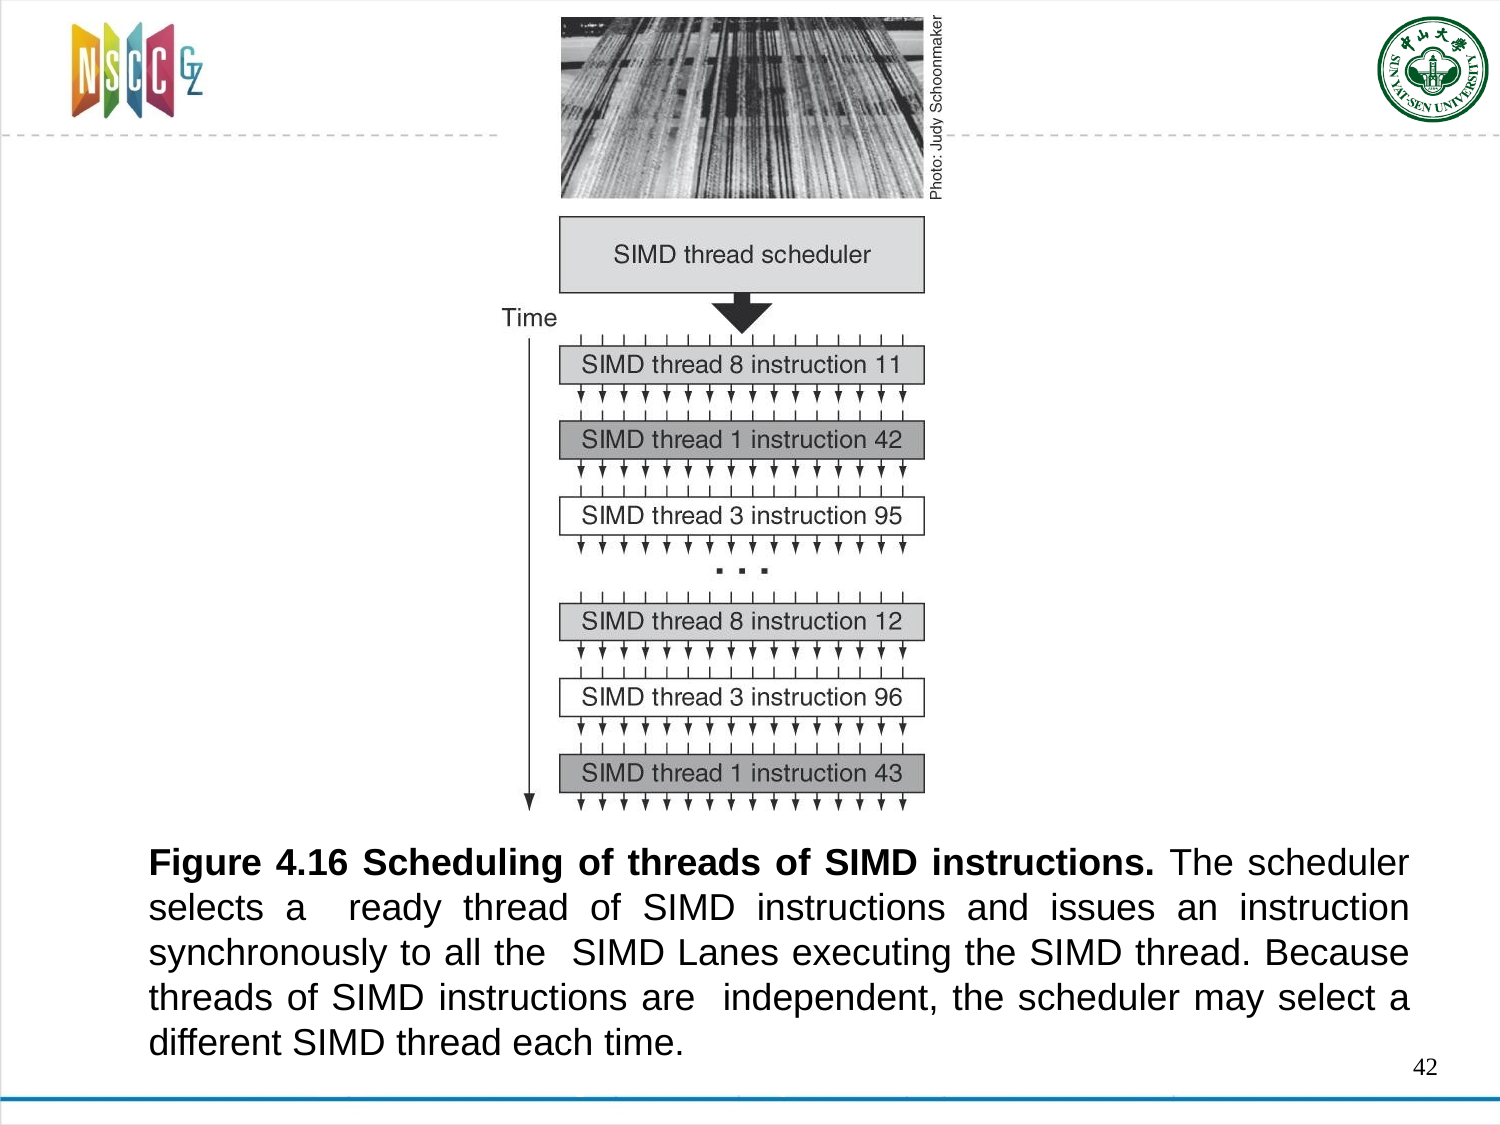

Figure 4.16 Scheduling of threads of SIMD instructions. The scheduler selects a  ready thread of SIMD instructions and issues an instruction synchronously to all the  SIMD Lanes executing the SIMD thread. Because threads of SIMD instructions are  independent, the scheduler may select a different SIMD thread each time.
42